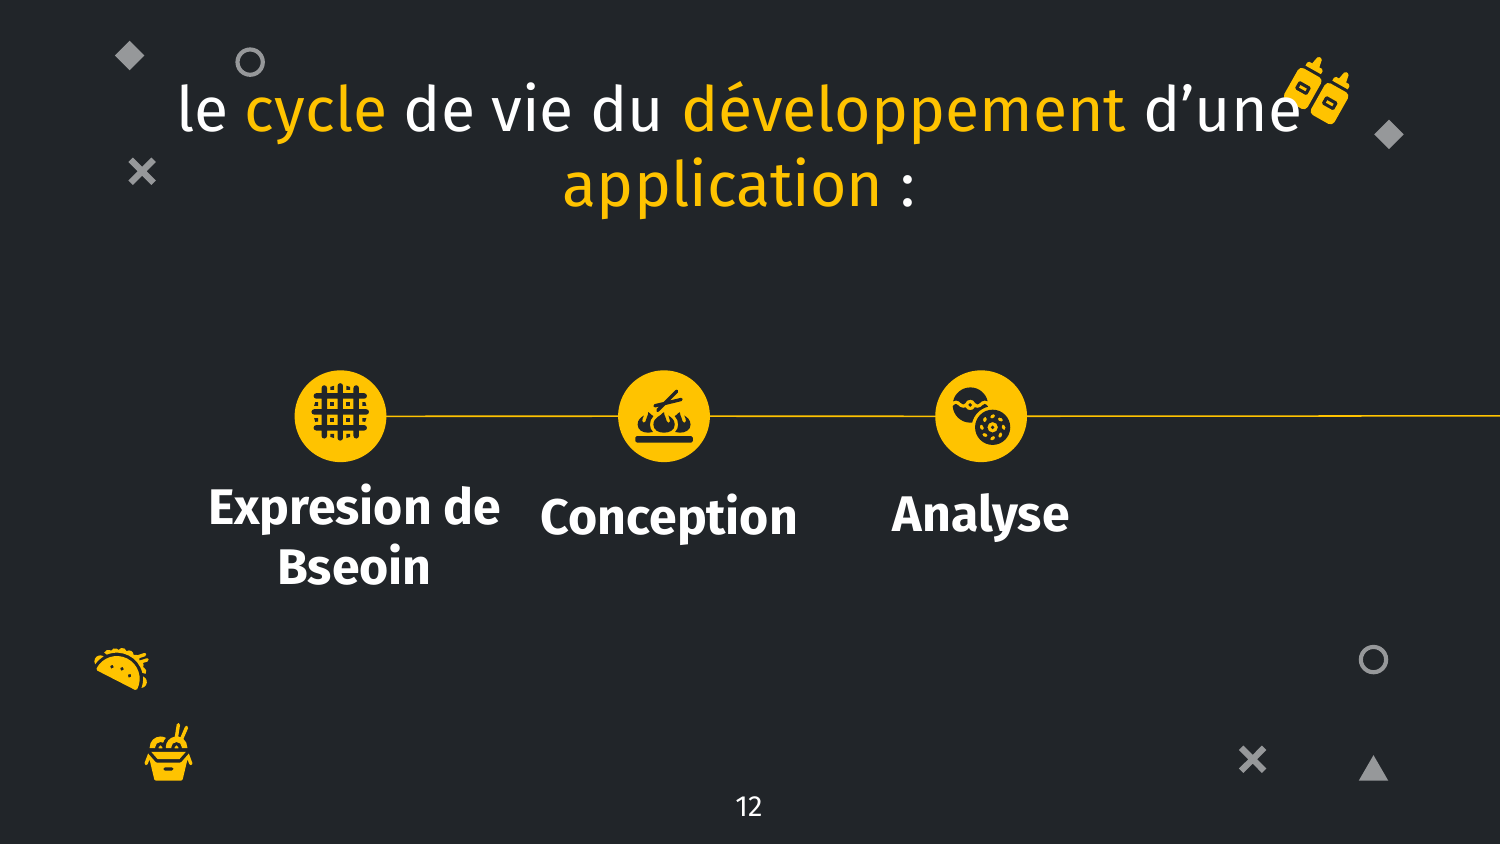

# le cycle de vie du développement d’une application :

Expresion de Bseoin
Analyse
Conception

12